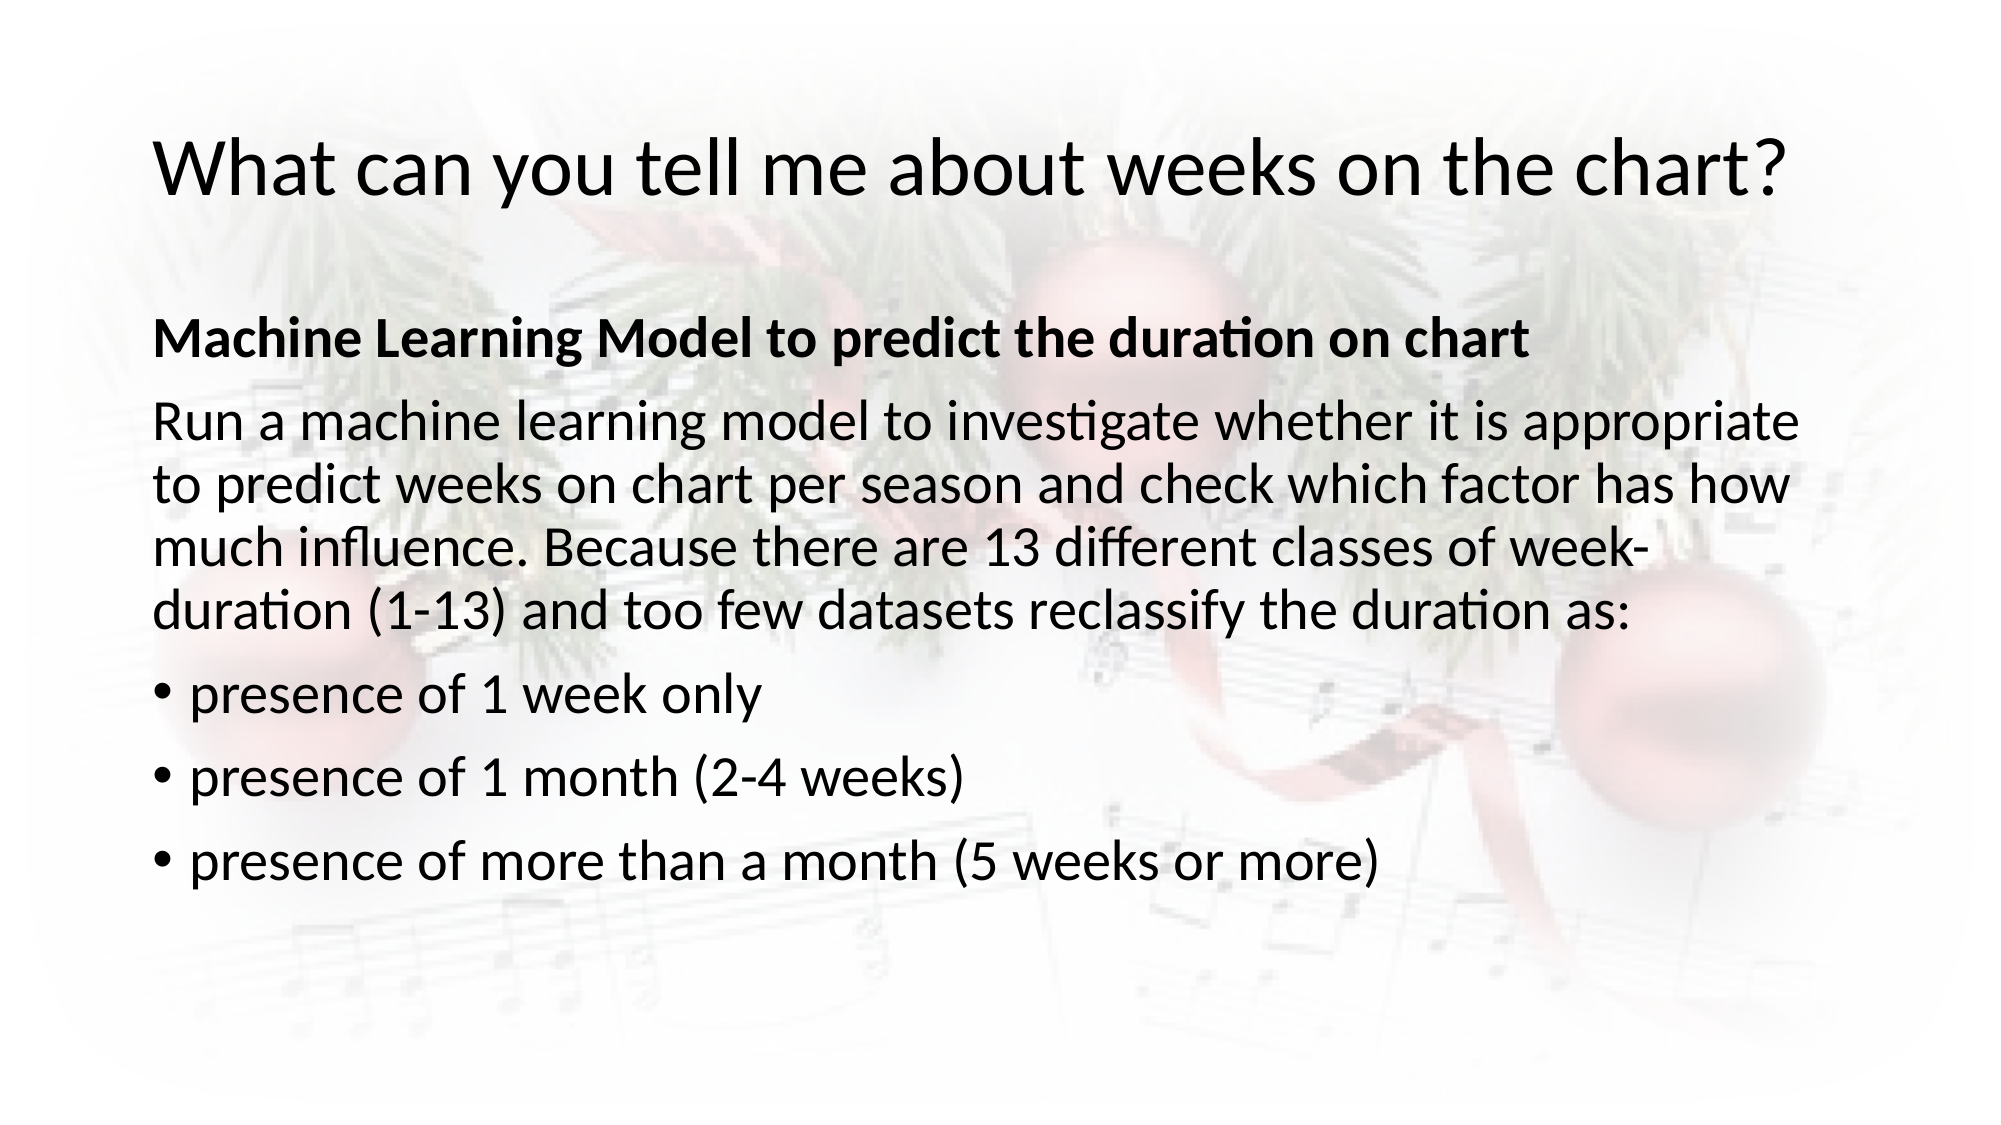

# What can you tell me about weeks on the chart?
Machine Learning Model to predict the duration on chart
Run a machine learning model to investigate whether it is appropriate to predict weeks on chart per season and check which factor has how much influence. Because there are 13 different classes of week-duration (1-13) and too few datasets reclassify the duration as:
presence of 1 week only
presence of 1 month (2-4 weeks)
presence of more than a month (5 weeks or more)